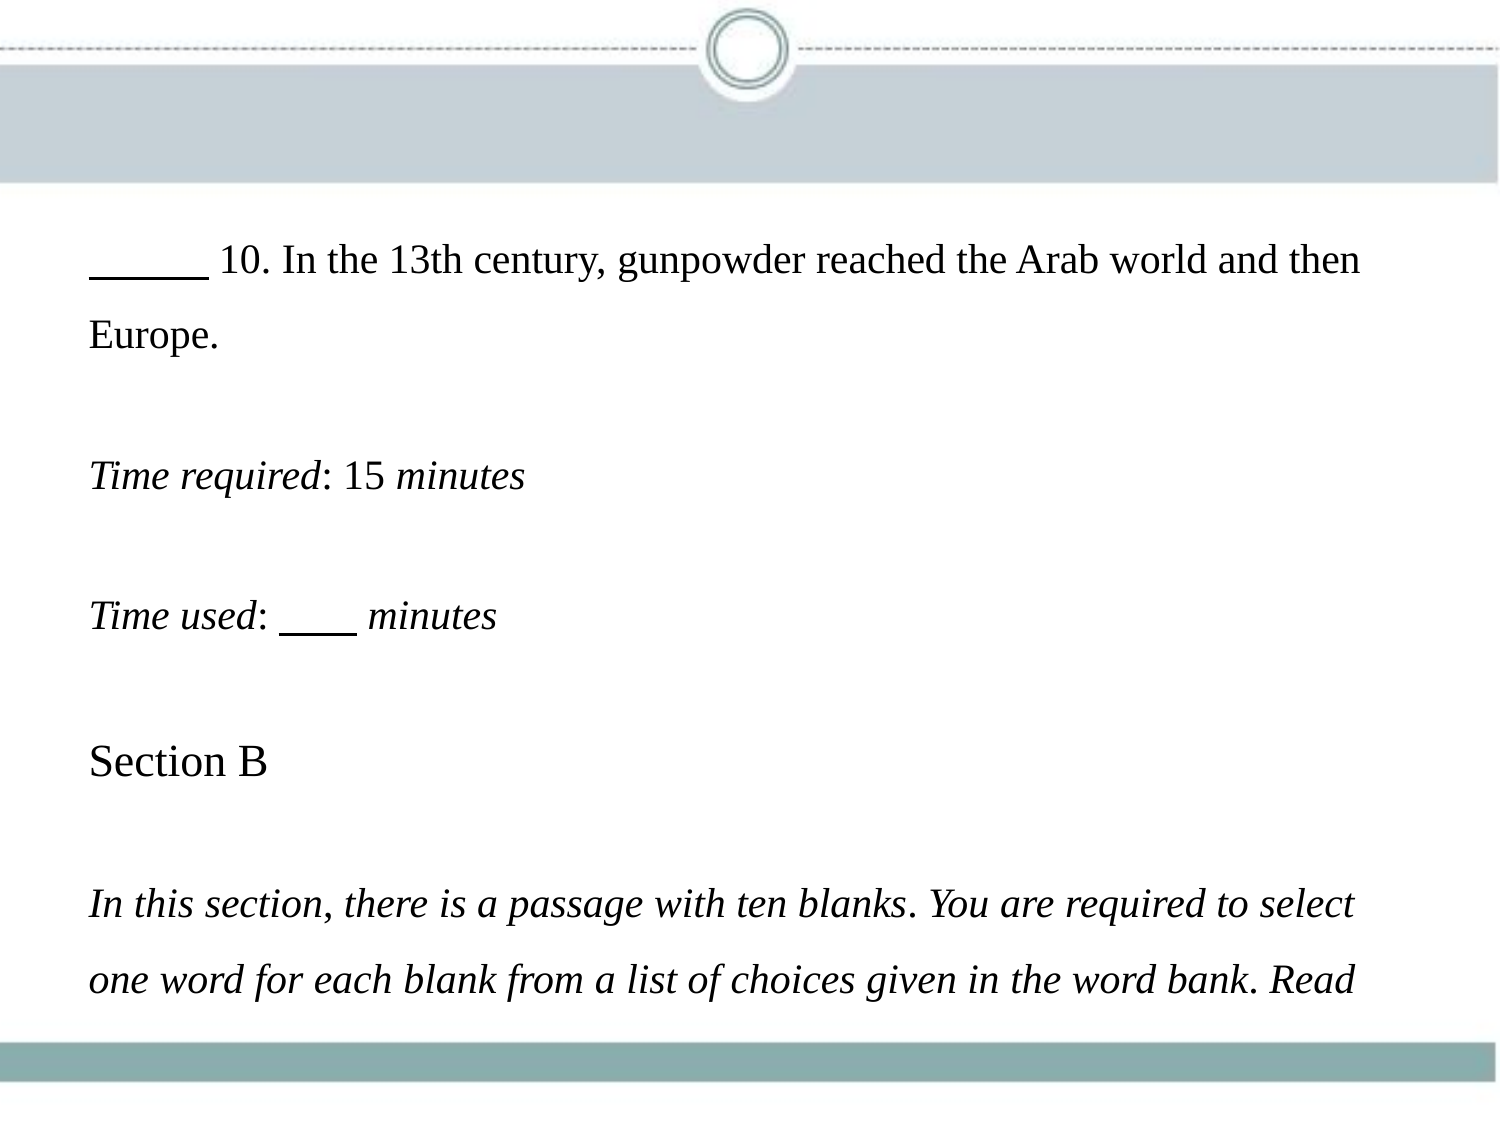

10. In the 13th century, gunpowder reached the Arab world and then
Europe.
Time required: 15 minutes
Time used:　    minutes
Section B
In this section, there is a passage with ten blanks. You are required to select
one word for each blank from a list of choices given in the word bank. Read